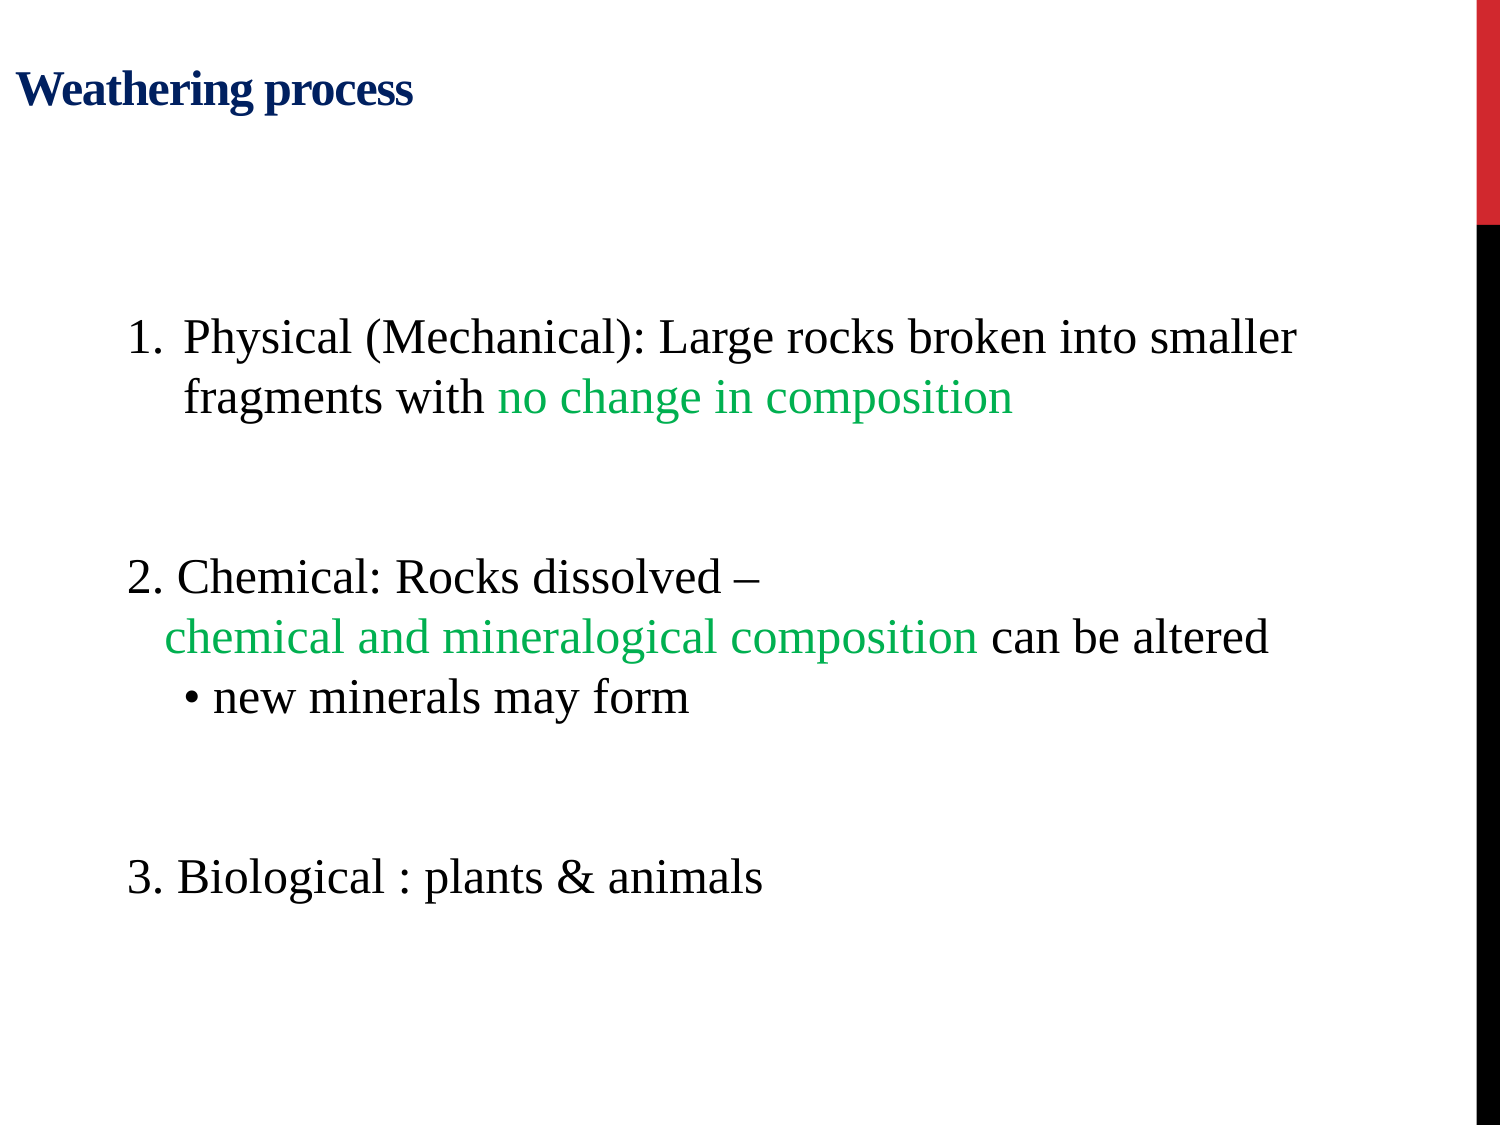

# Weathering process

Physical (Mechanical): Large rocks broken into smaller fragments with no change in composition

2. Chemical: Rocks dissolved –
   chemical and mineralogical composition can be altered          • new minerals may form

3. Biological : plants & animals